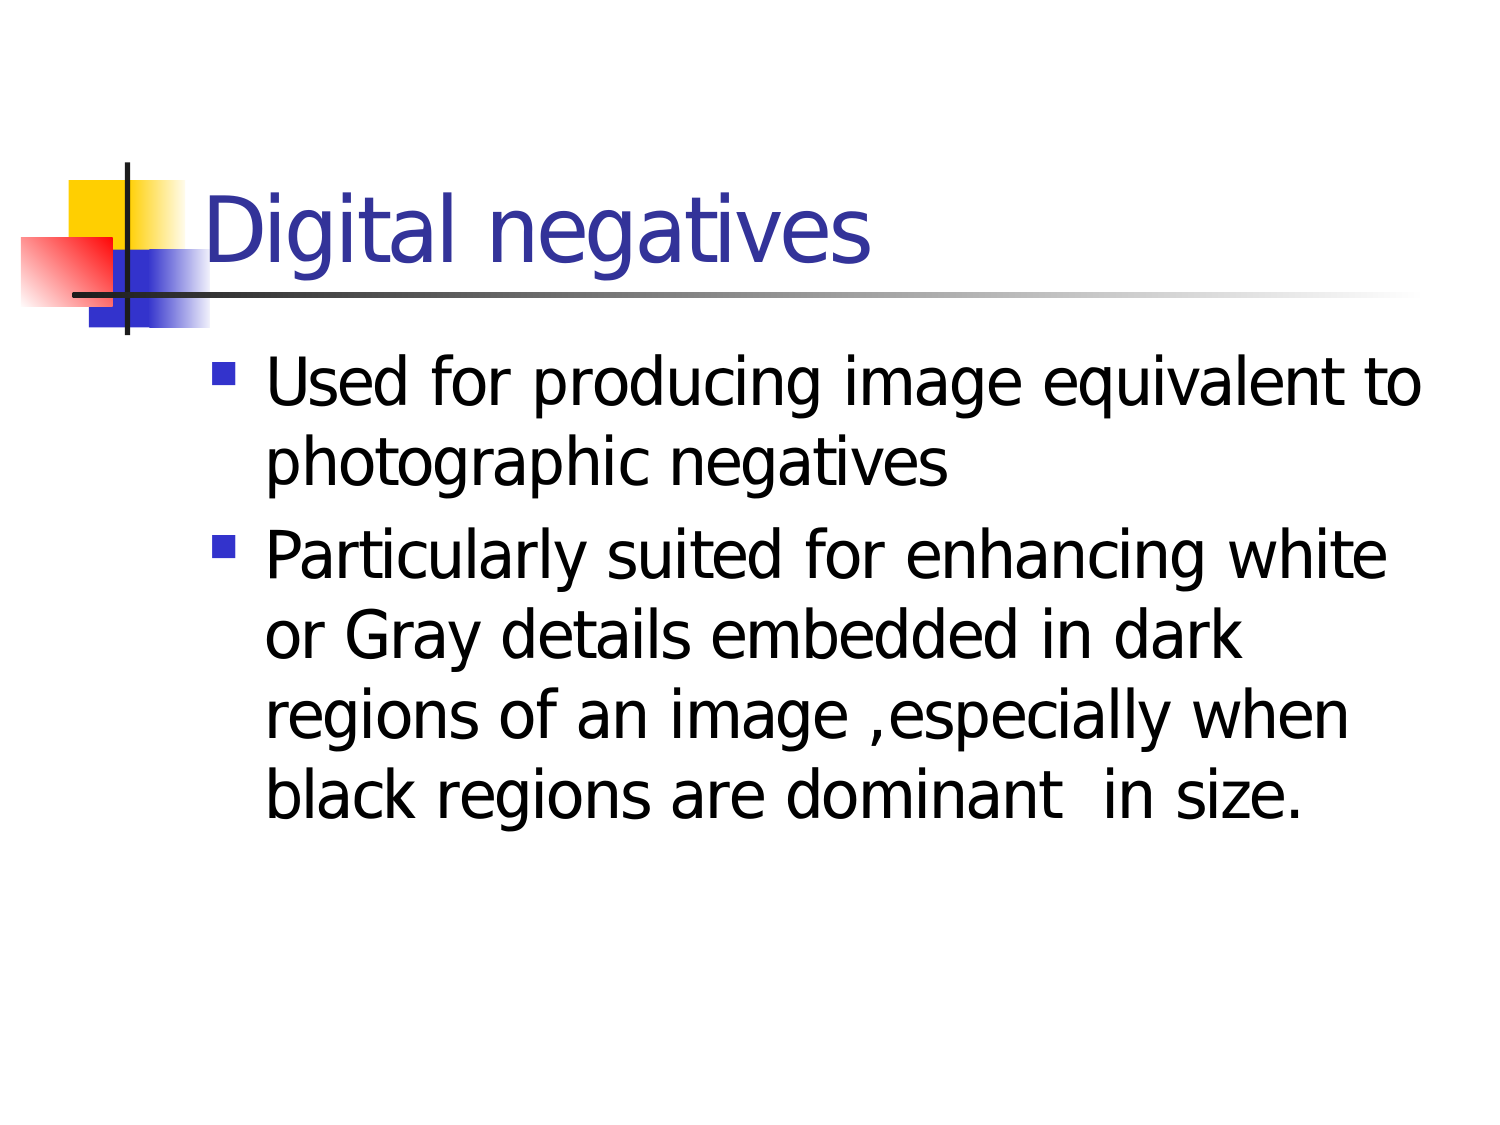

Digital negatives
Used for producing image equivalent to photographic negatives
Particularly suited for enhancing white or Gray details embedded in dark regions of an image ,especially when black regions are dominant  in size.